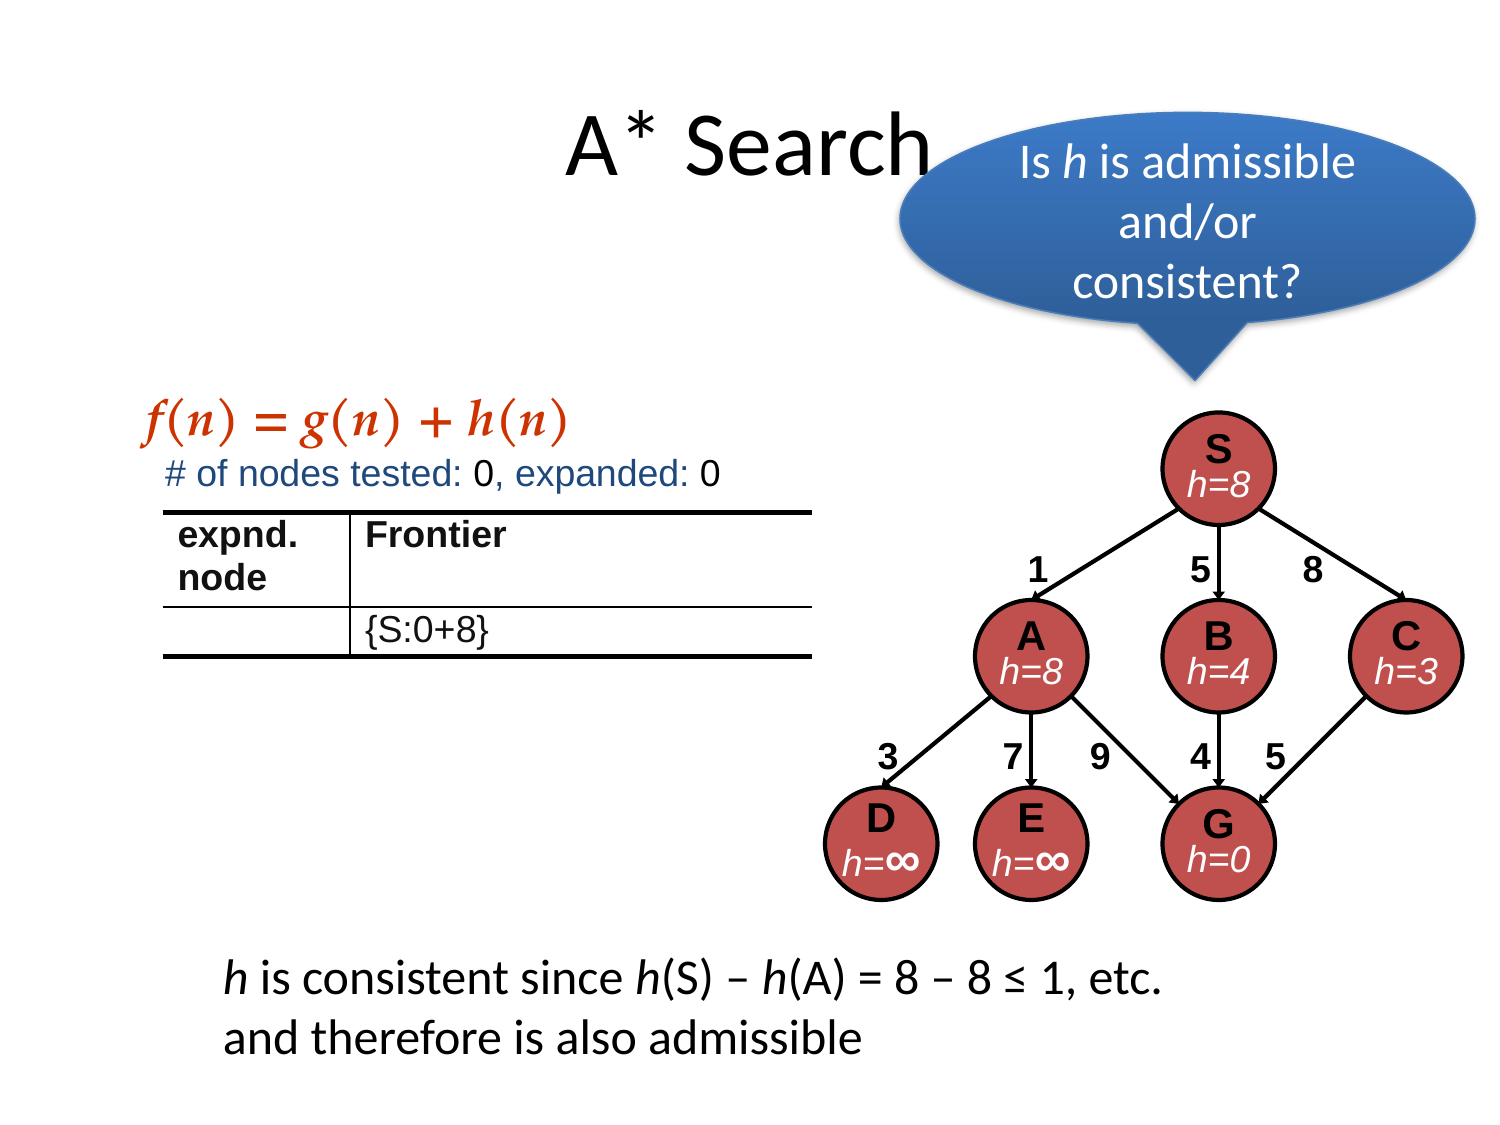

# A* Search
Is h is admissible and/or consistent?
 f(n) = g(n) + h(n)
S
h=8
1
5
8
A
h=8
B
h=4
C
h=3
3
7
9
4
5
D
h=∞
E
h=∞
G
h=0
# of nodes tested: 0, expanded: 0
| expnd. node | Frontier |
| --- | --- |
|  | {S:0+8} |
h is consistent since h(S) – h(A) = 8 – 8 ≤ 1, etc.
and therefore is also admissible